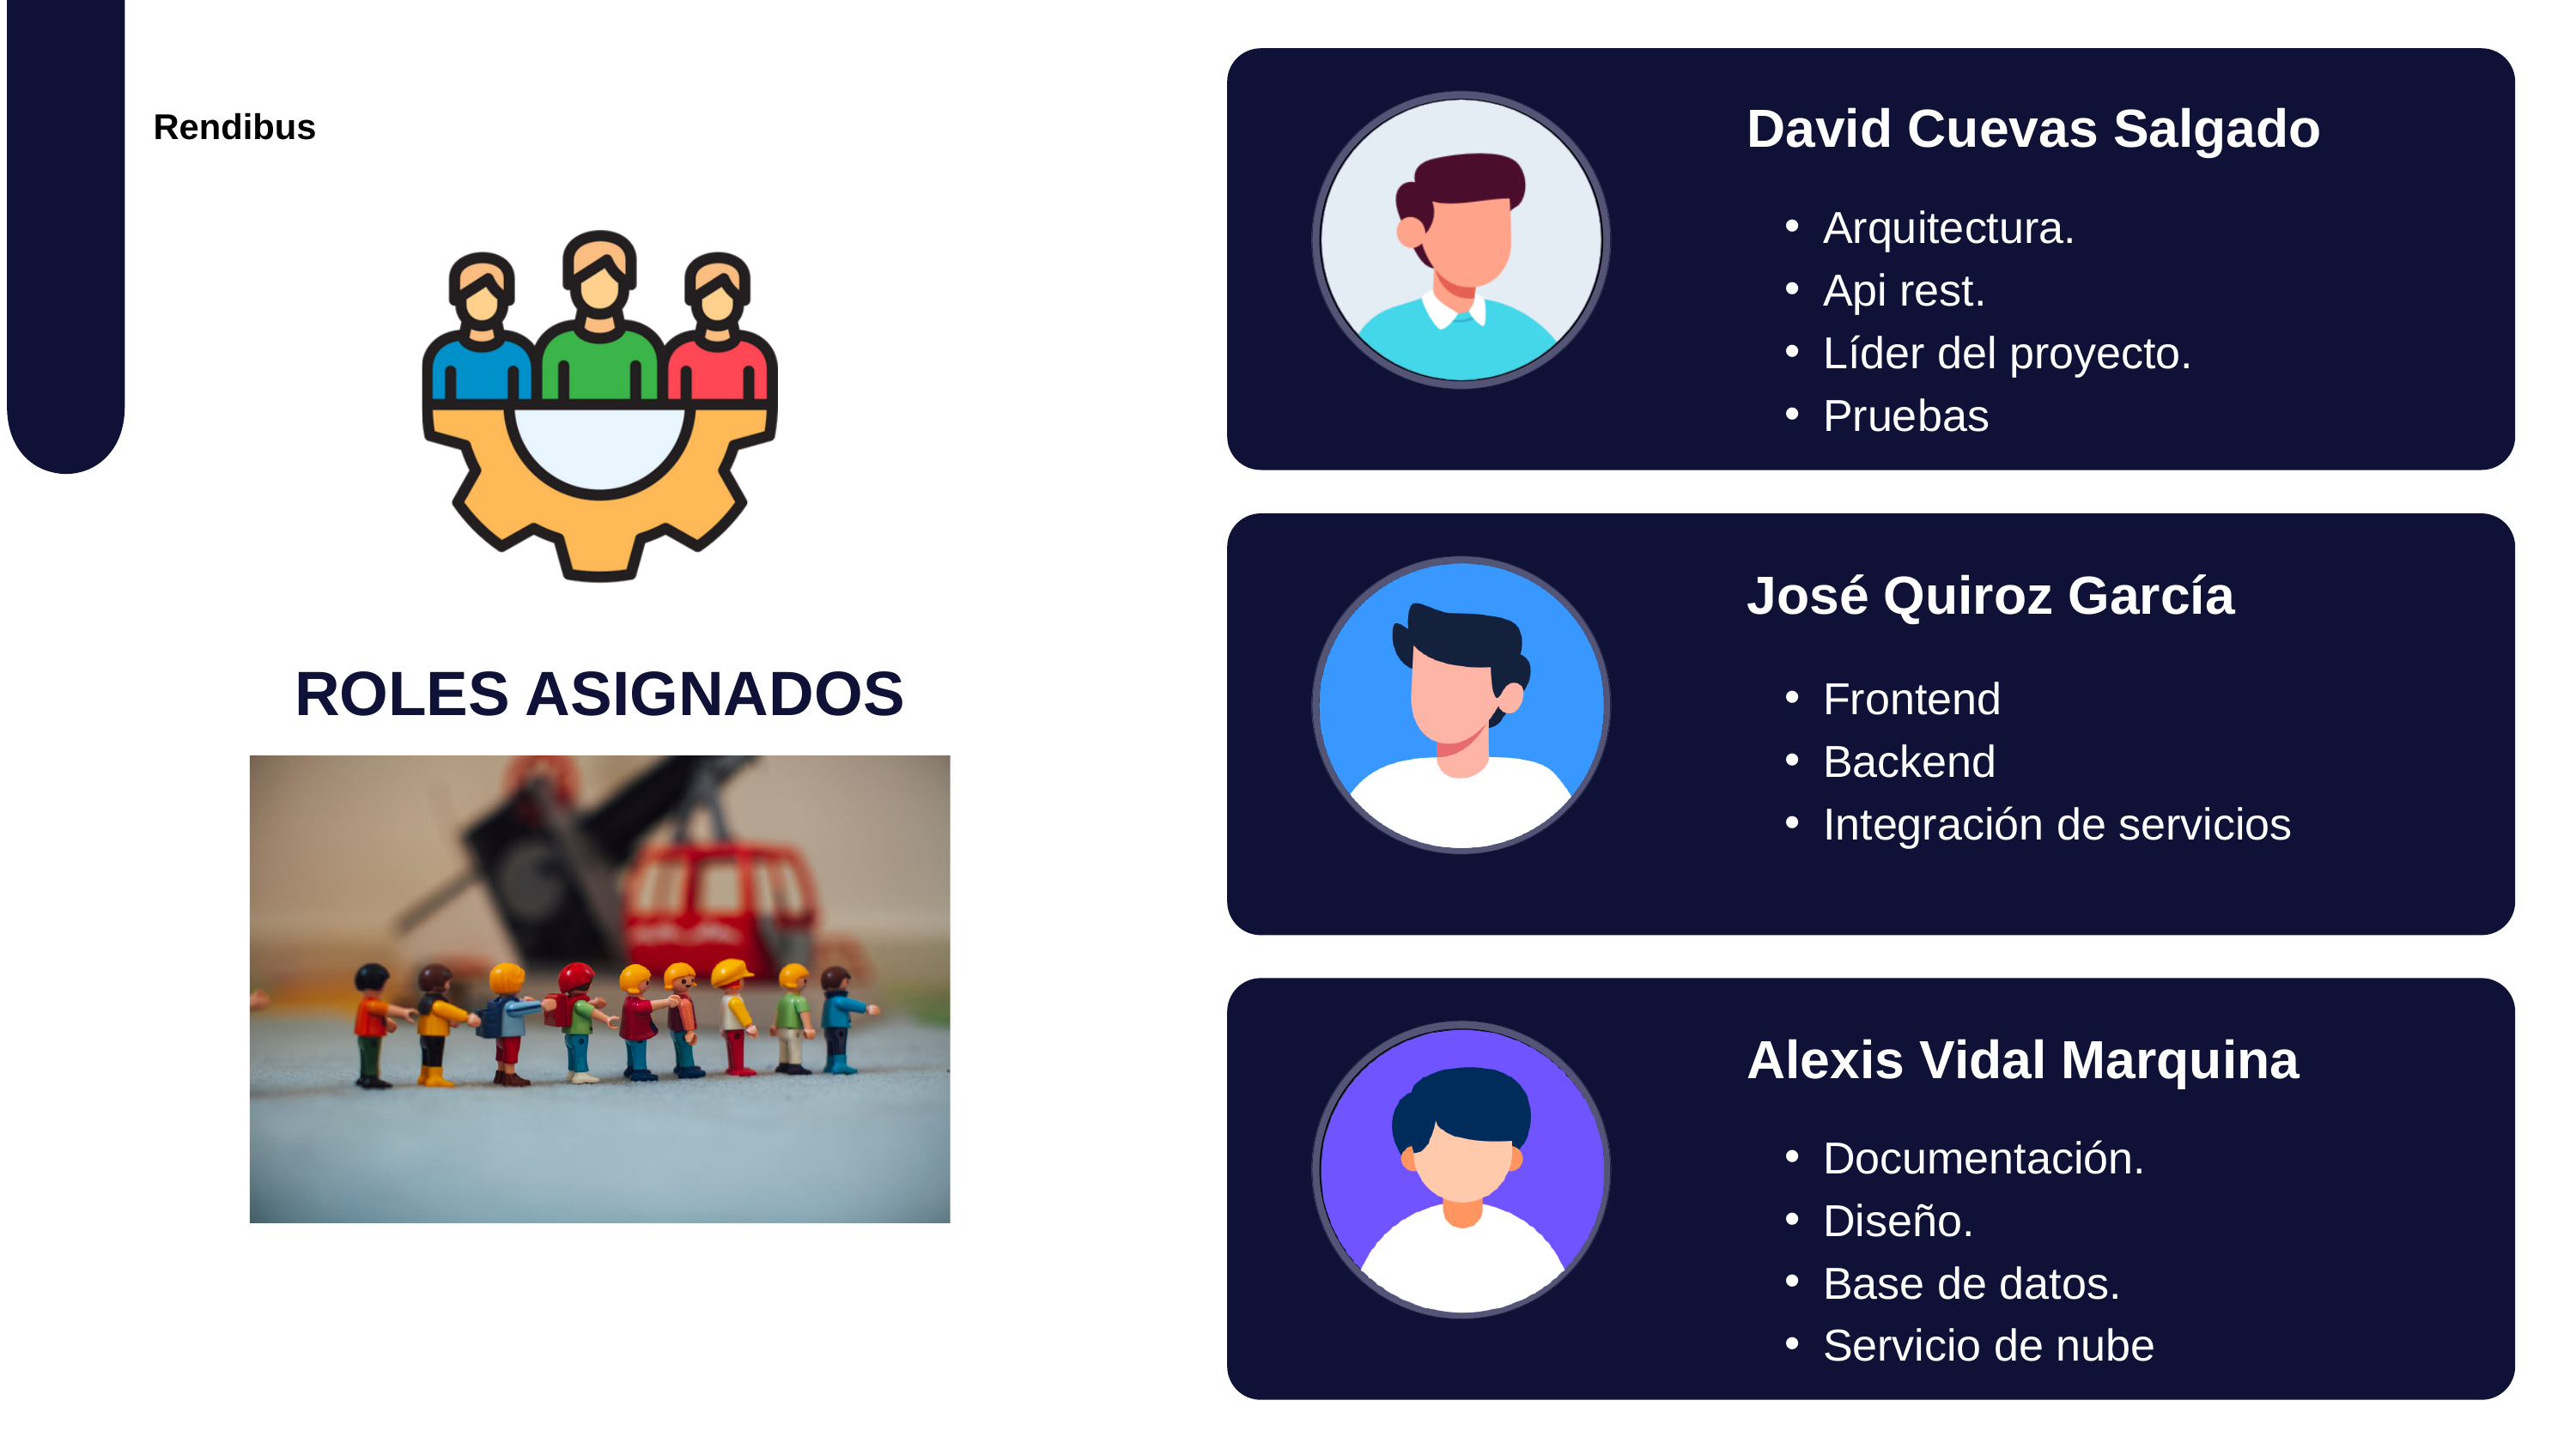

David Cuevas Salgado

Rendibus

Arquitectura.
Api rest.
Líder del proyecto.
Pruebas

José Quiroz García

Frontend
Backend
Integración de servicios
ROLES ASIGNADOS

Alexis Vidal Marquina

Documentación.
Diseño.
Base de datos.
Servicio de nube